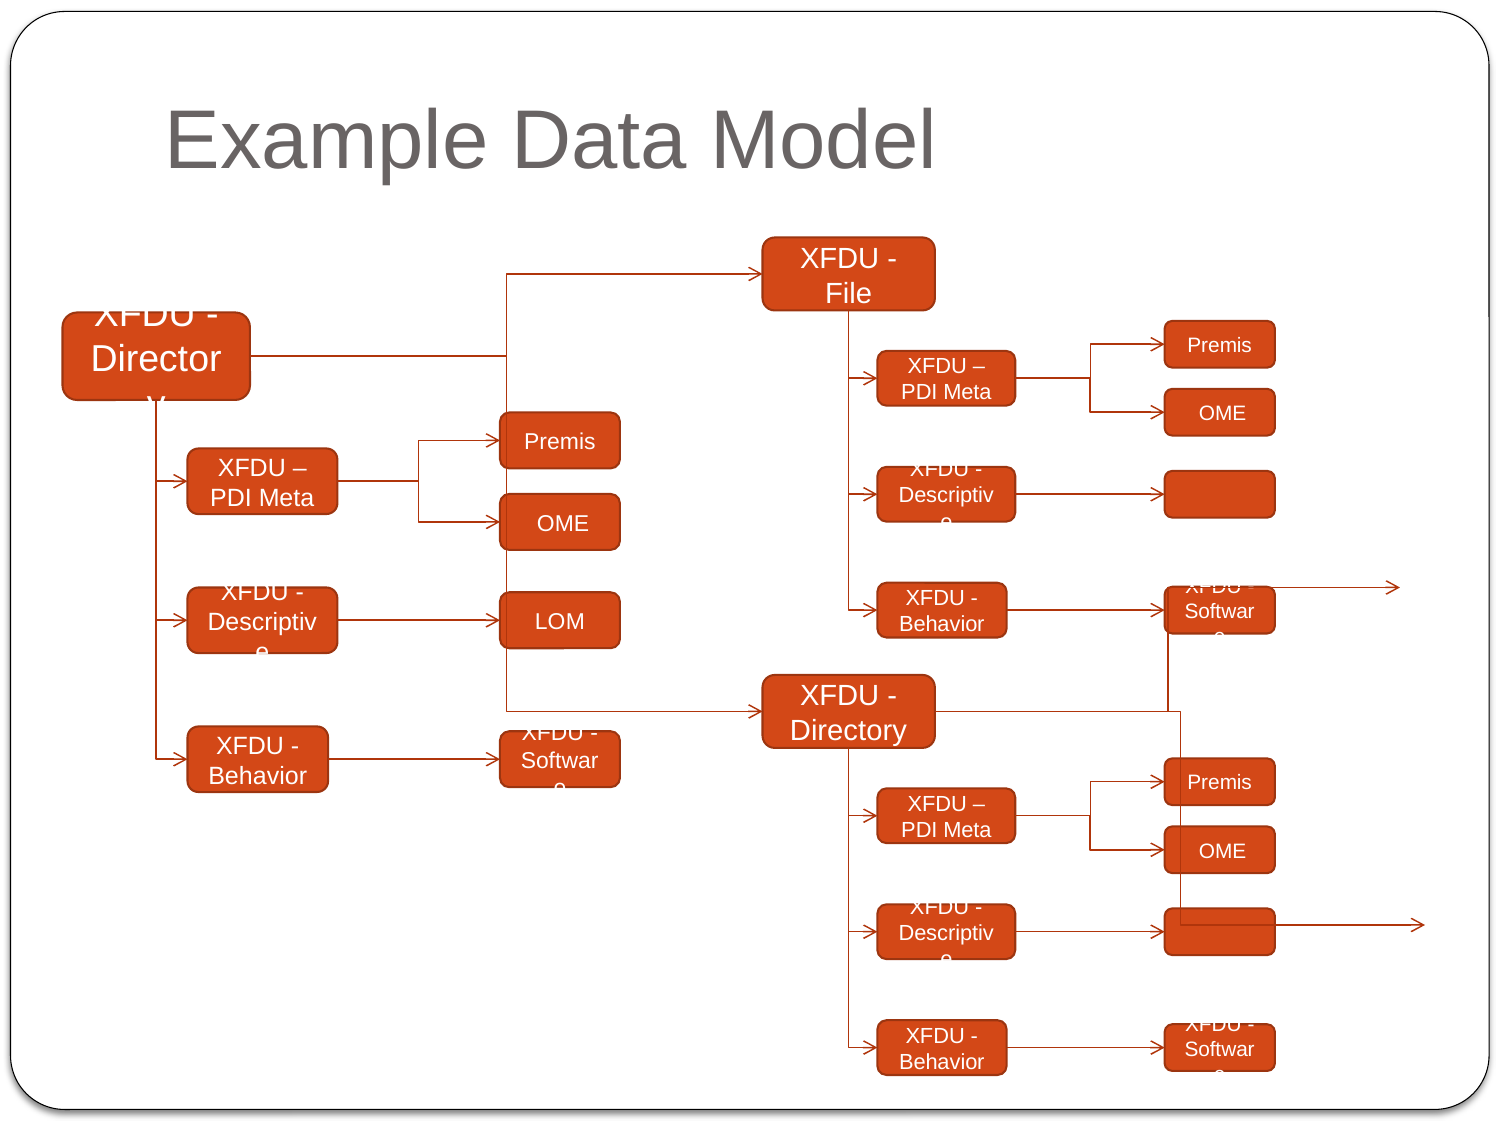

# Example Data Model
XFDU - File
Premis
 OME
XFDU – PDI Meta
XFDU - Descriptive

XFDU - Behavior
XFDU - Software
XFDU - Directory
Premis
 OME
XFDU – PDI Meta
XFDU - Descriptive
LOM
XFDU - Behavior
XFDU - Software
XFDU - Directory
Premis
 OME
XFDU – PDI Meta
XFDU - Descriptive

XFDU - Behavior
XFDU - Software